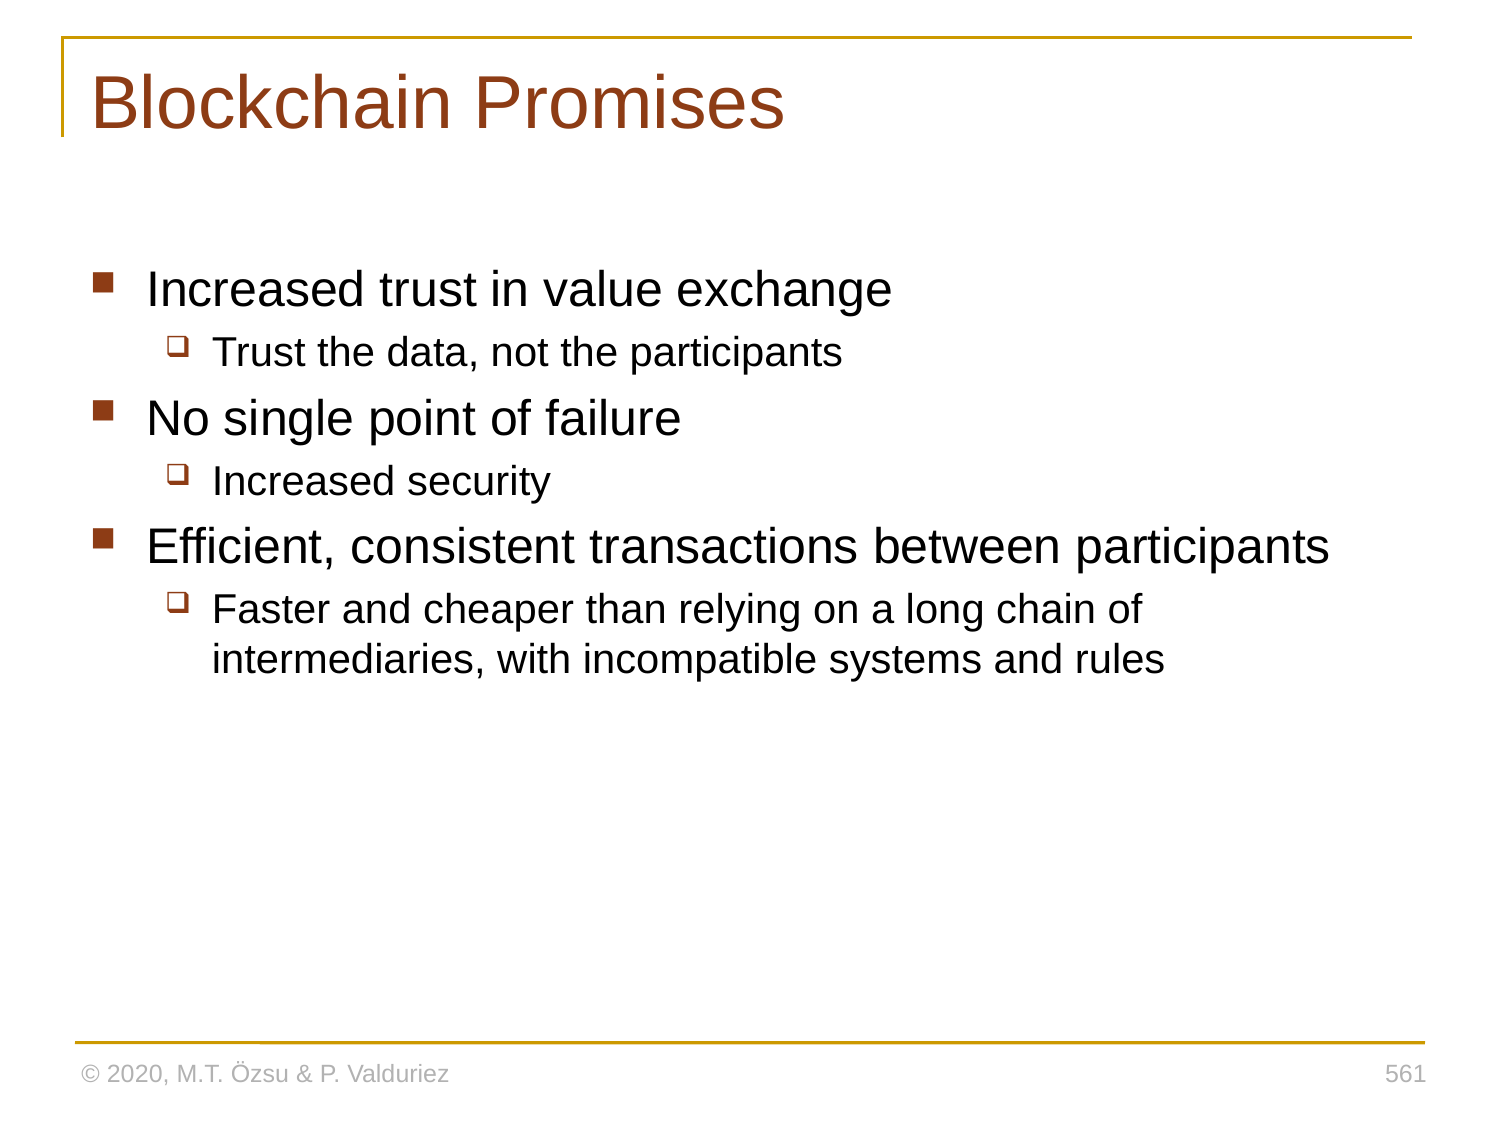

# Blockchain Promises
Increased trust in value exchange
Trust the data, not the participants
No single point of failure
Increased security
Efficient, consistent transactions between participants
Faster and cheaper than relying on a long chain of intermediaries, with incompatible systems and rules

© 2020, M.T. Özsu & P. Valduriez
561